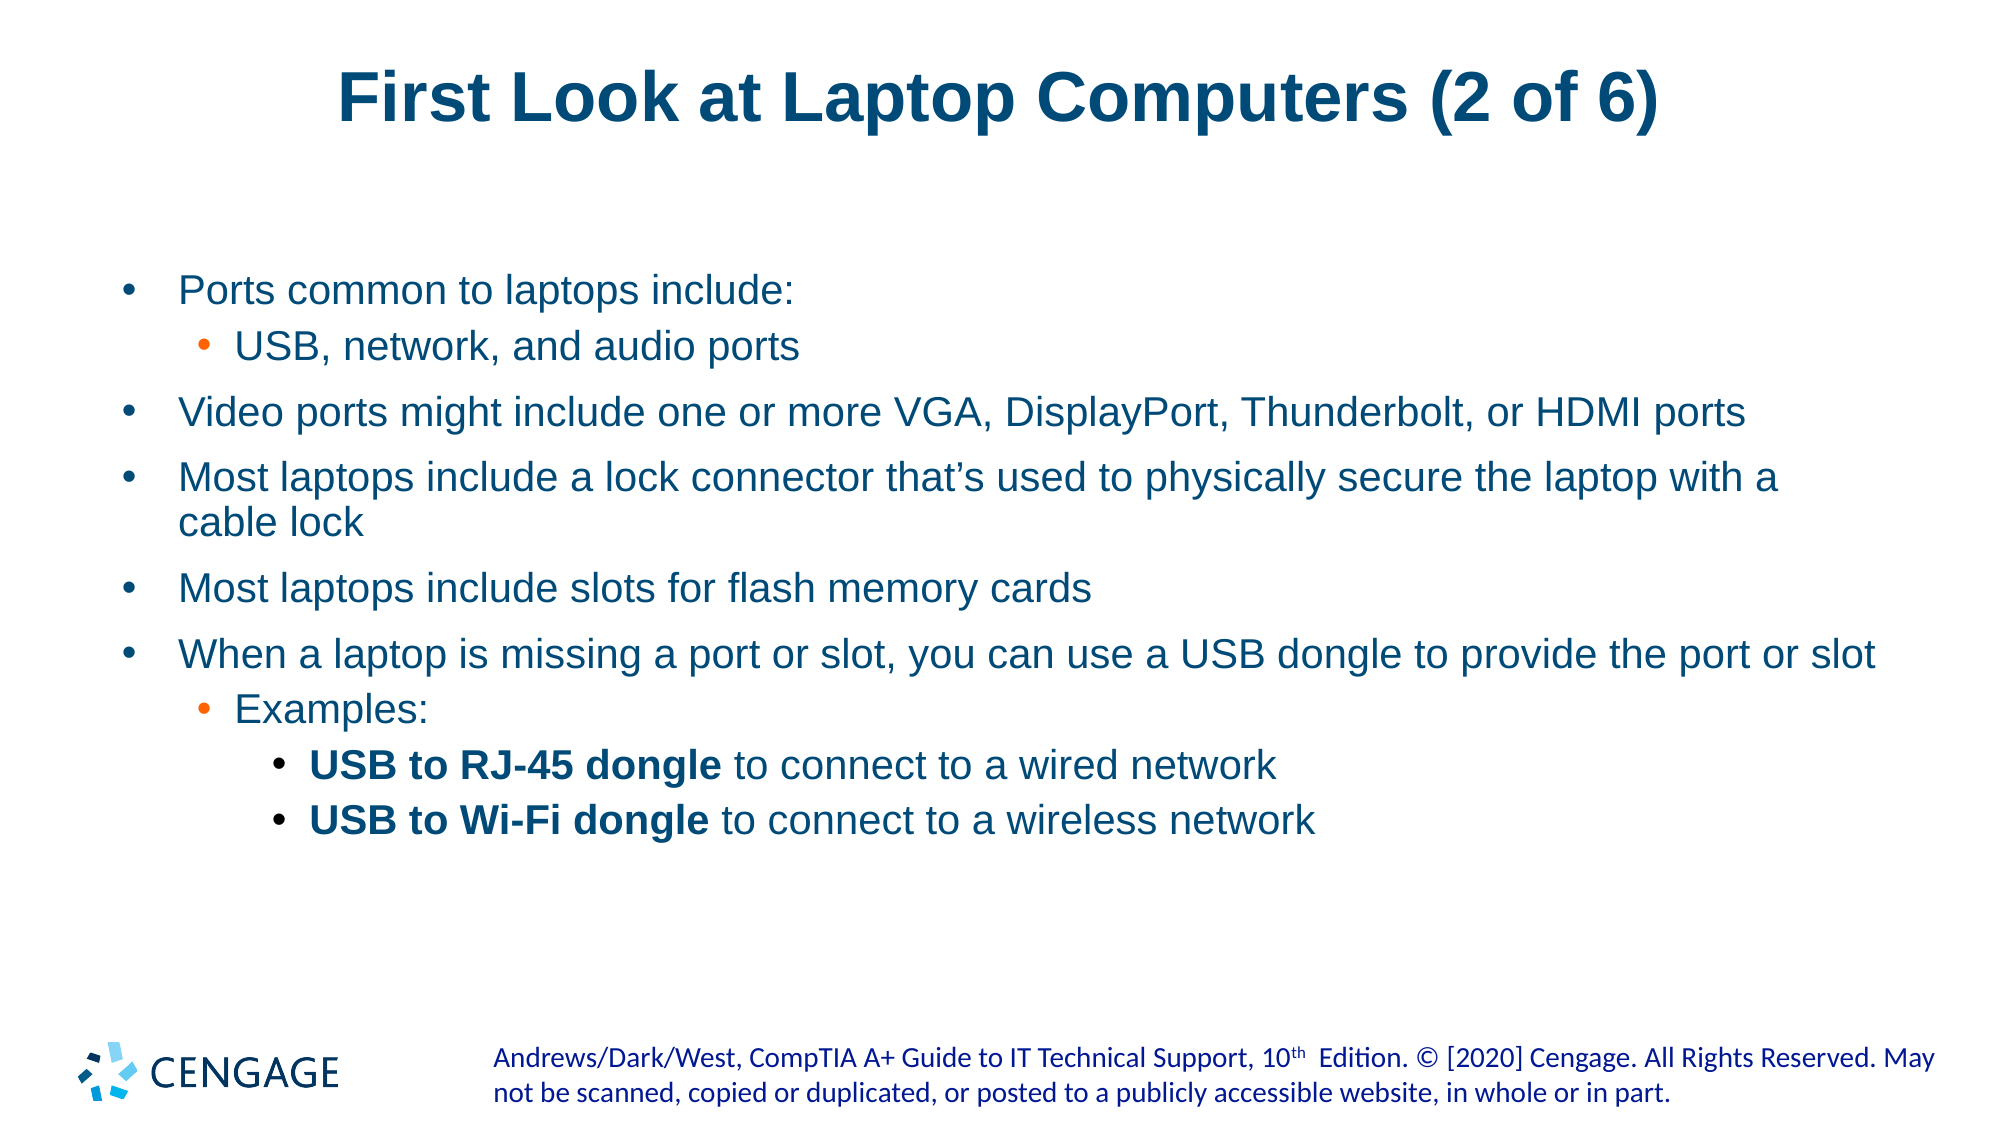

# First Look at Laptop Computers (2 of 6)
Ports common to laptops include:
USB, network, and audio ports
Video ports might include one or more VGA, DisplayPort, Thunderbolt, or HDMI ports
Most laptops include a lock connector that’s used to physically secure the laptop with a cable lock
Most laptops include slots for flash memory cards
When a laptop is missing a port or slot, you can use a USB dongle to provide the port or slot
Examples:
USB to RJ-45 dongle to connect to a wired network
USB to Wi-Fi dongle to connect to a wireless network